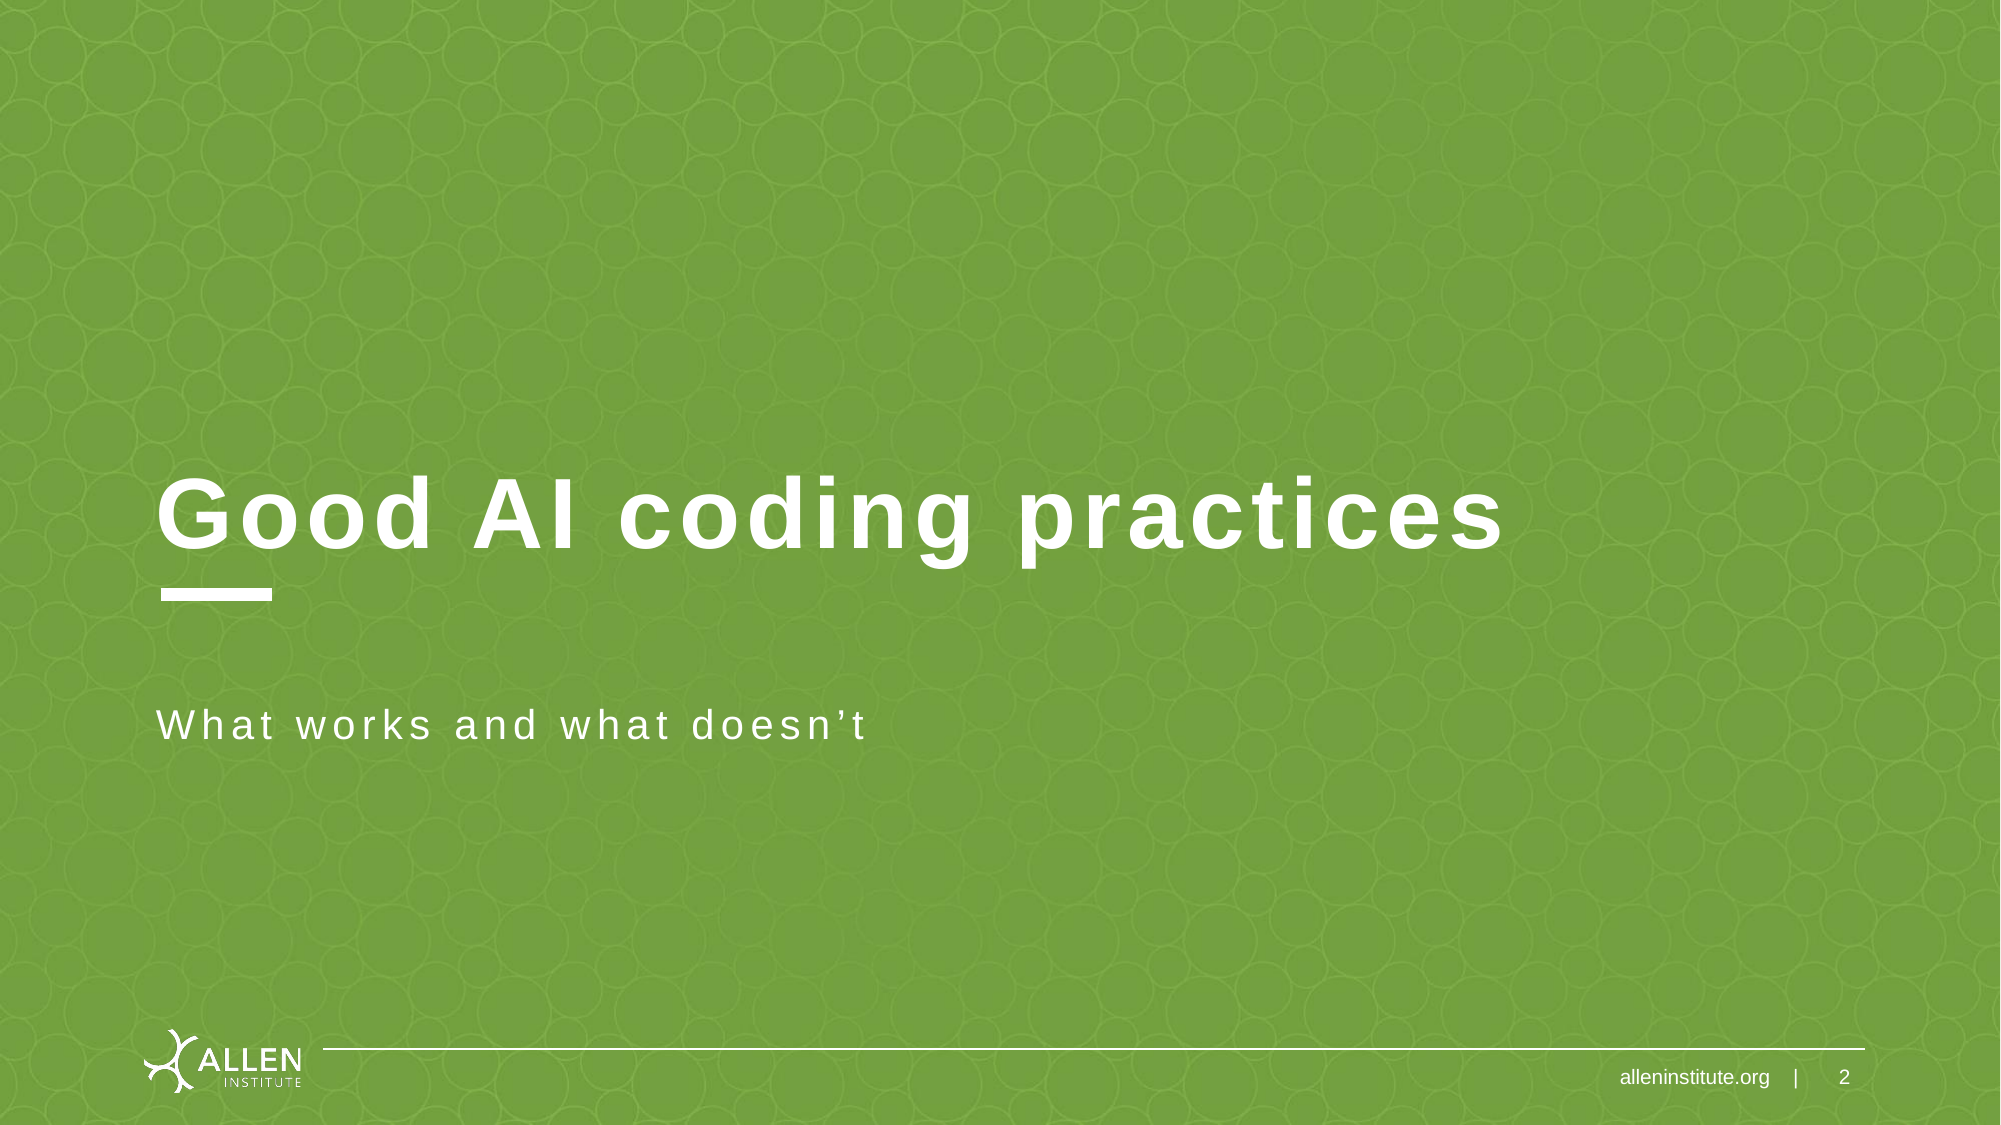

# Good AI coding practices
What works and what doesn’t
2